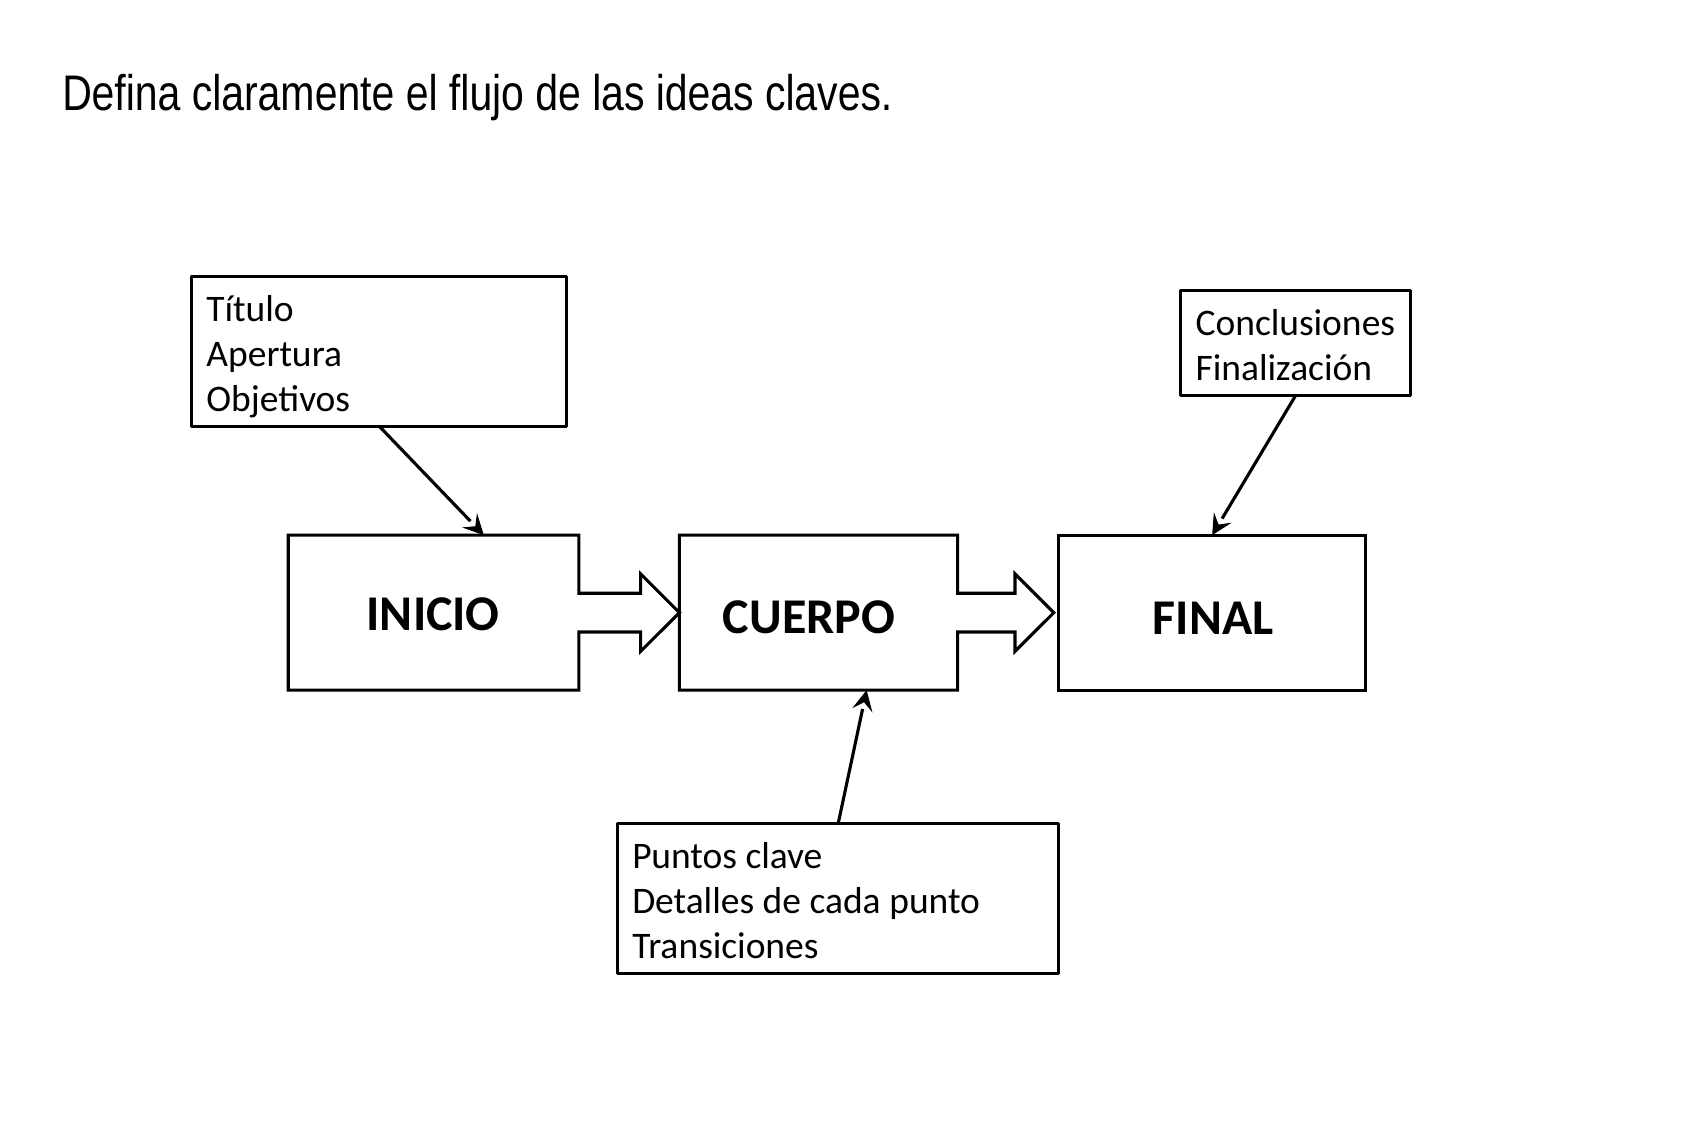

# Defina claramente el flujo de las ideas claves.
Título
Apertura
Objetivos
Conclusiones
Finalización

INICIO
CUERPO
FINAL
Puntos clave
Detalles de cada punto
Transiciones